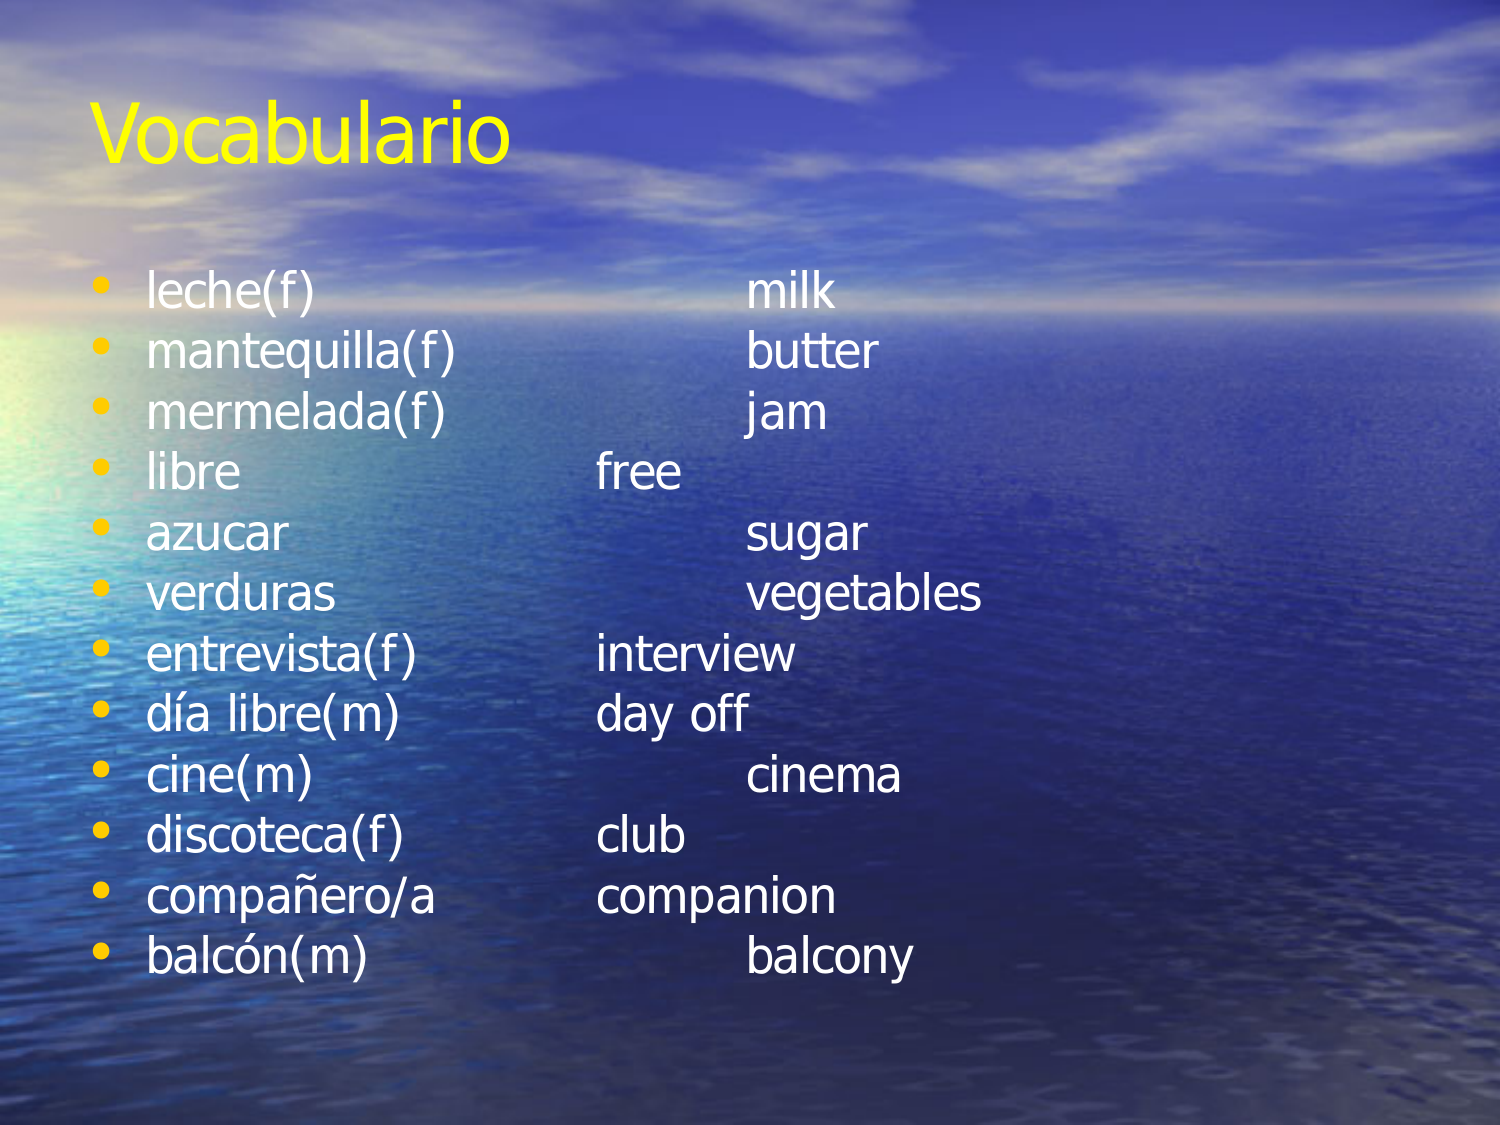

Vocabulario
leche(f)			milk
mantequilla(f)		butter
mermelada(f)		jam
libre			free
azucar 			sugar
verduras			vegetables
entrevista(f)		interview
día libre(m)		day off
cine(m)			cinema
discoteca(f)		club
compañero/a		companion
balcón(m)			balcony